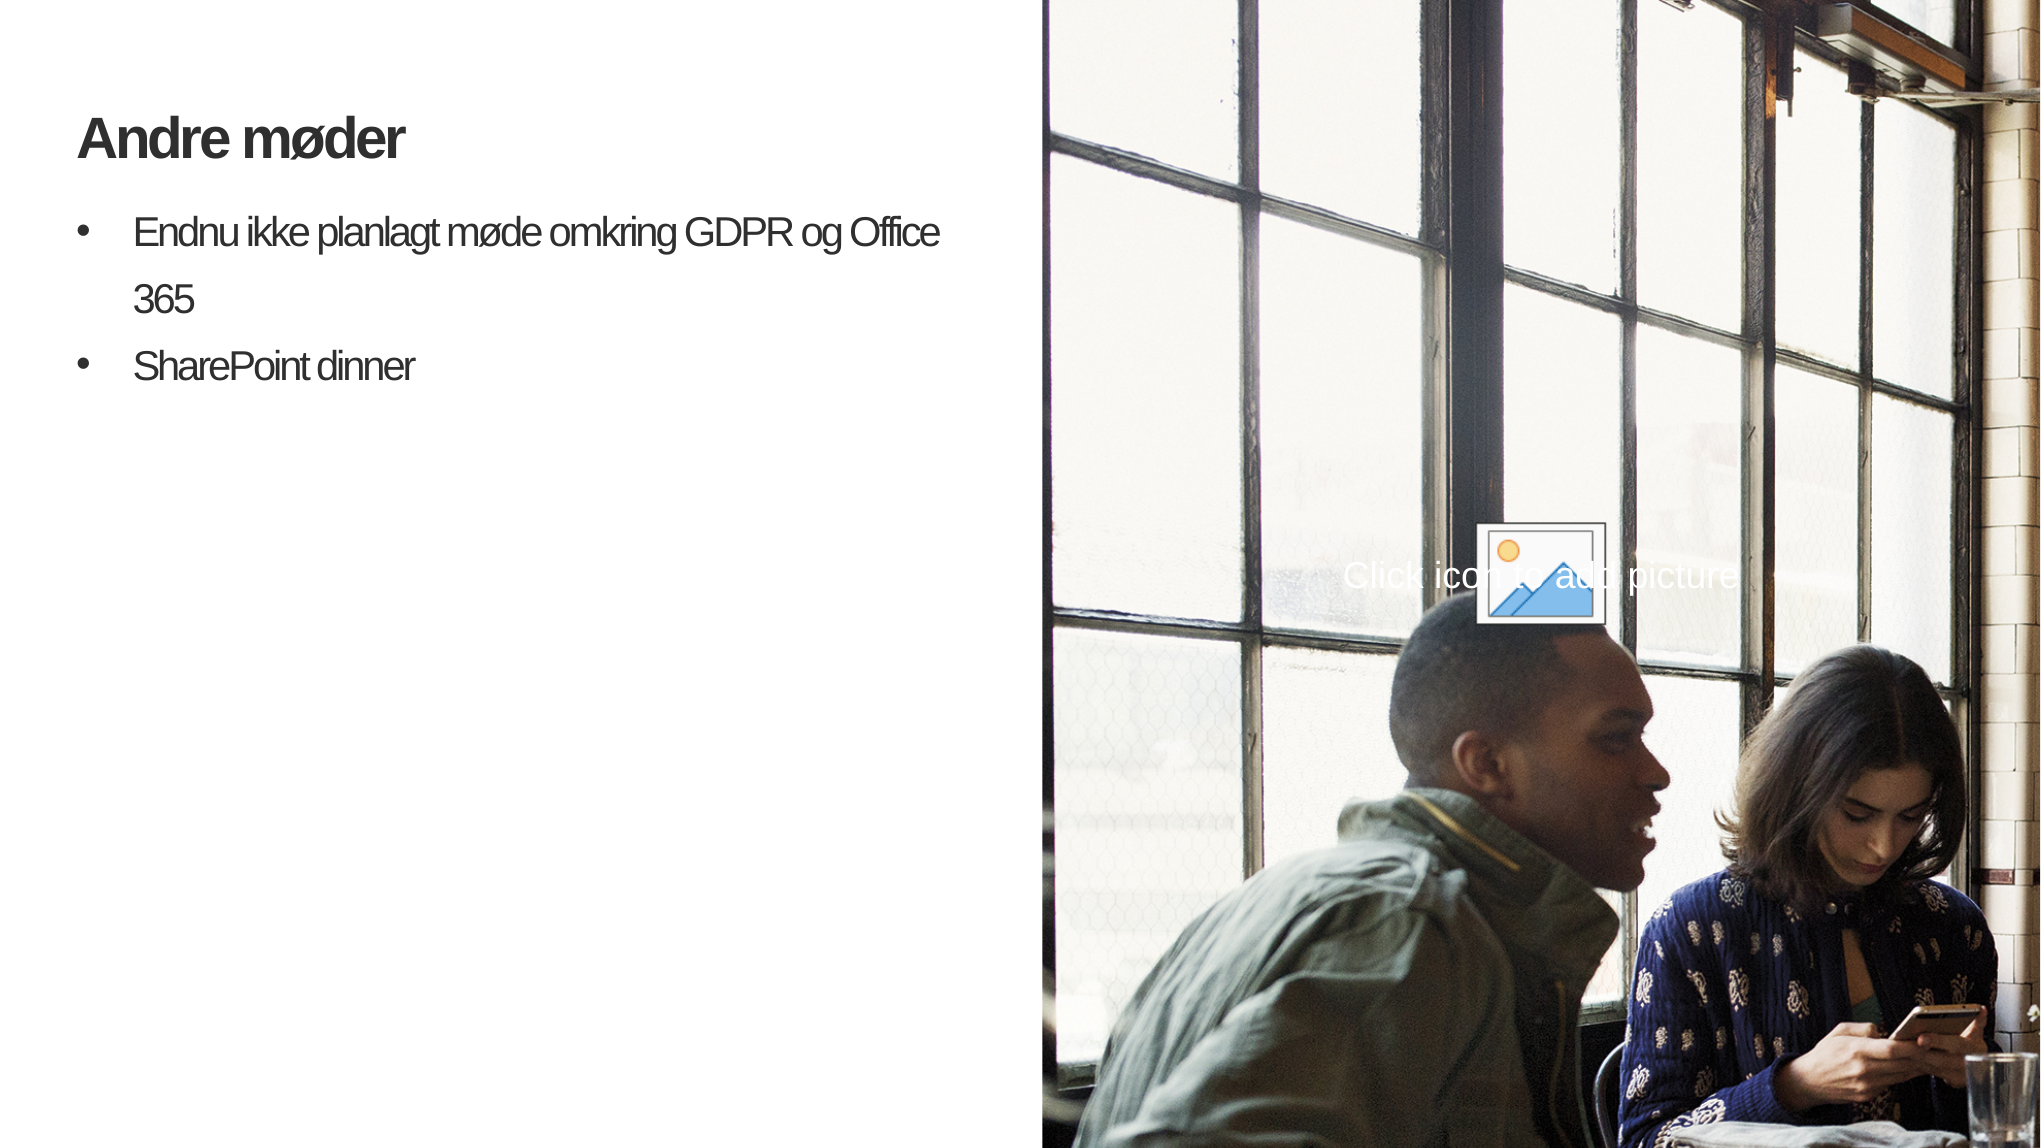

# Andre møder
Endnu ikke planlagt møde omkring GDPR og Office 365
SharePoint dinner